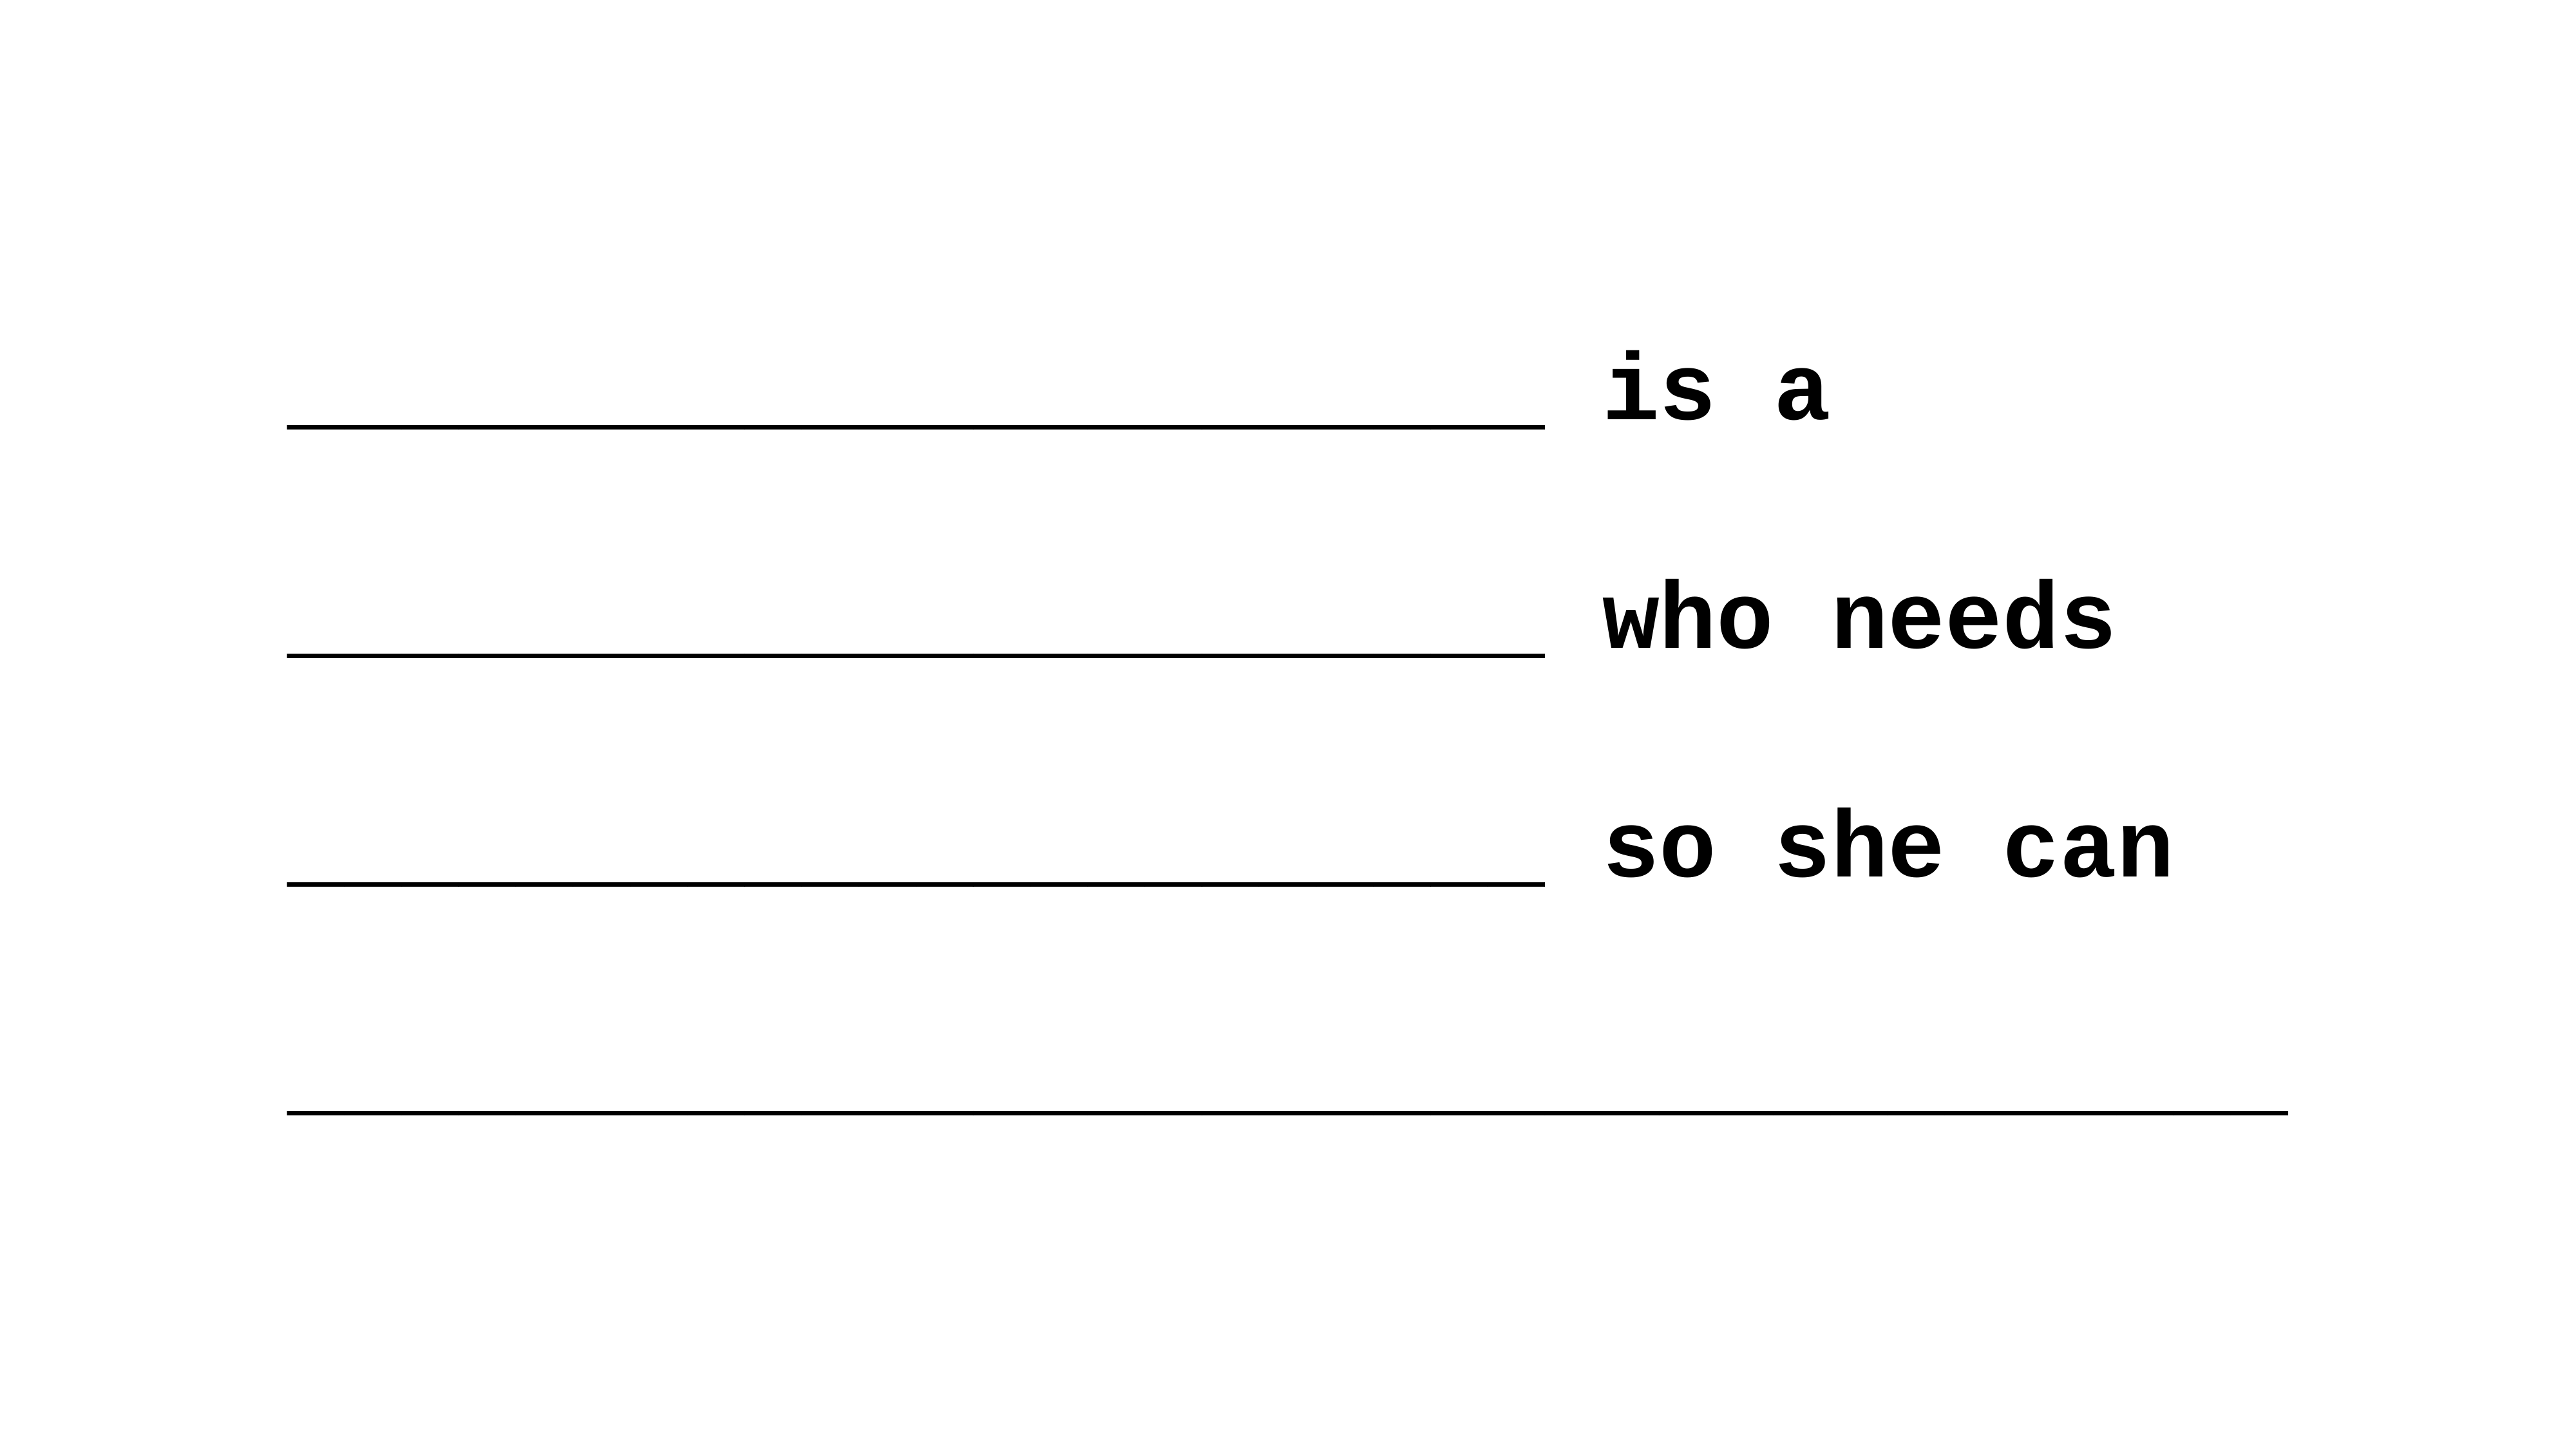

______________________ is a

______________________ who needs

______________________ so she can

___________________________________